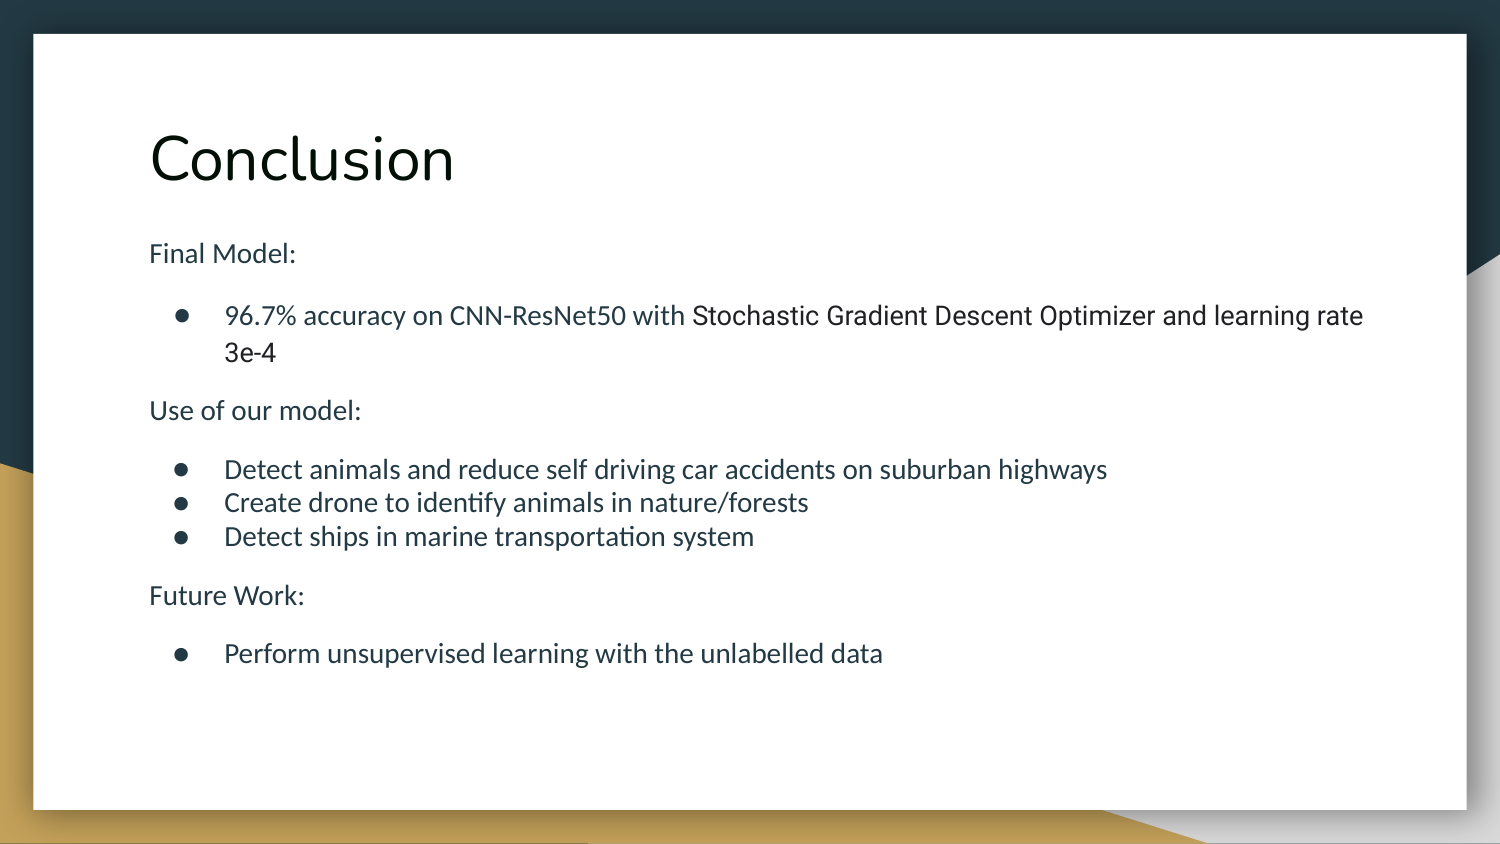

# Conclusion
Final Model:
96.7% accuracy on CNN-ResNet50 with Stochastic Gradient Descent Optimizer and learning rate 3e-4
Use of our model:
Detect animals and reduce self driving car accidents on suburban highways
Create drone to identify animals in nature/forests
Detect ships in marine transportation system
Future Work:
Perform unsupervised learning with the unlabelled data